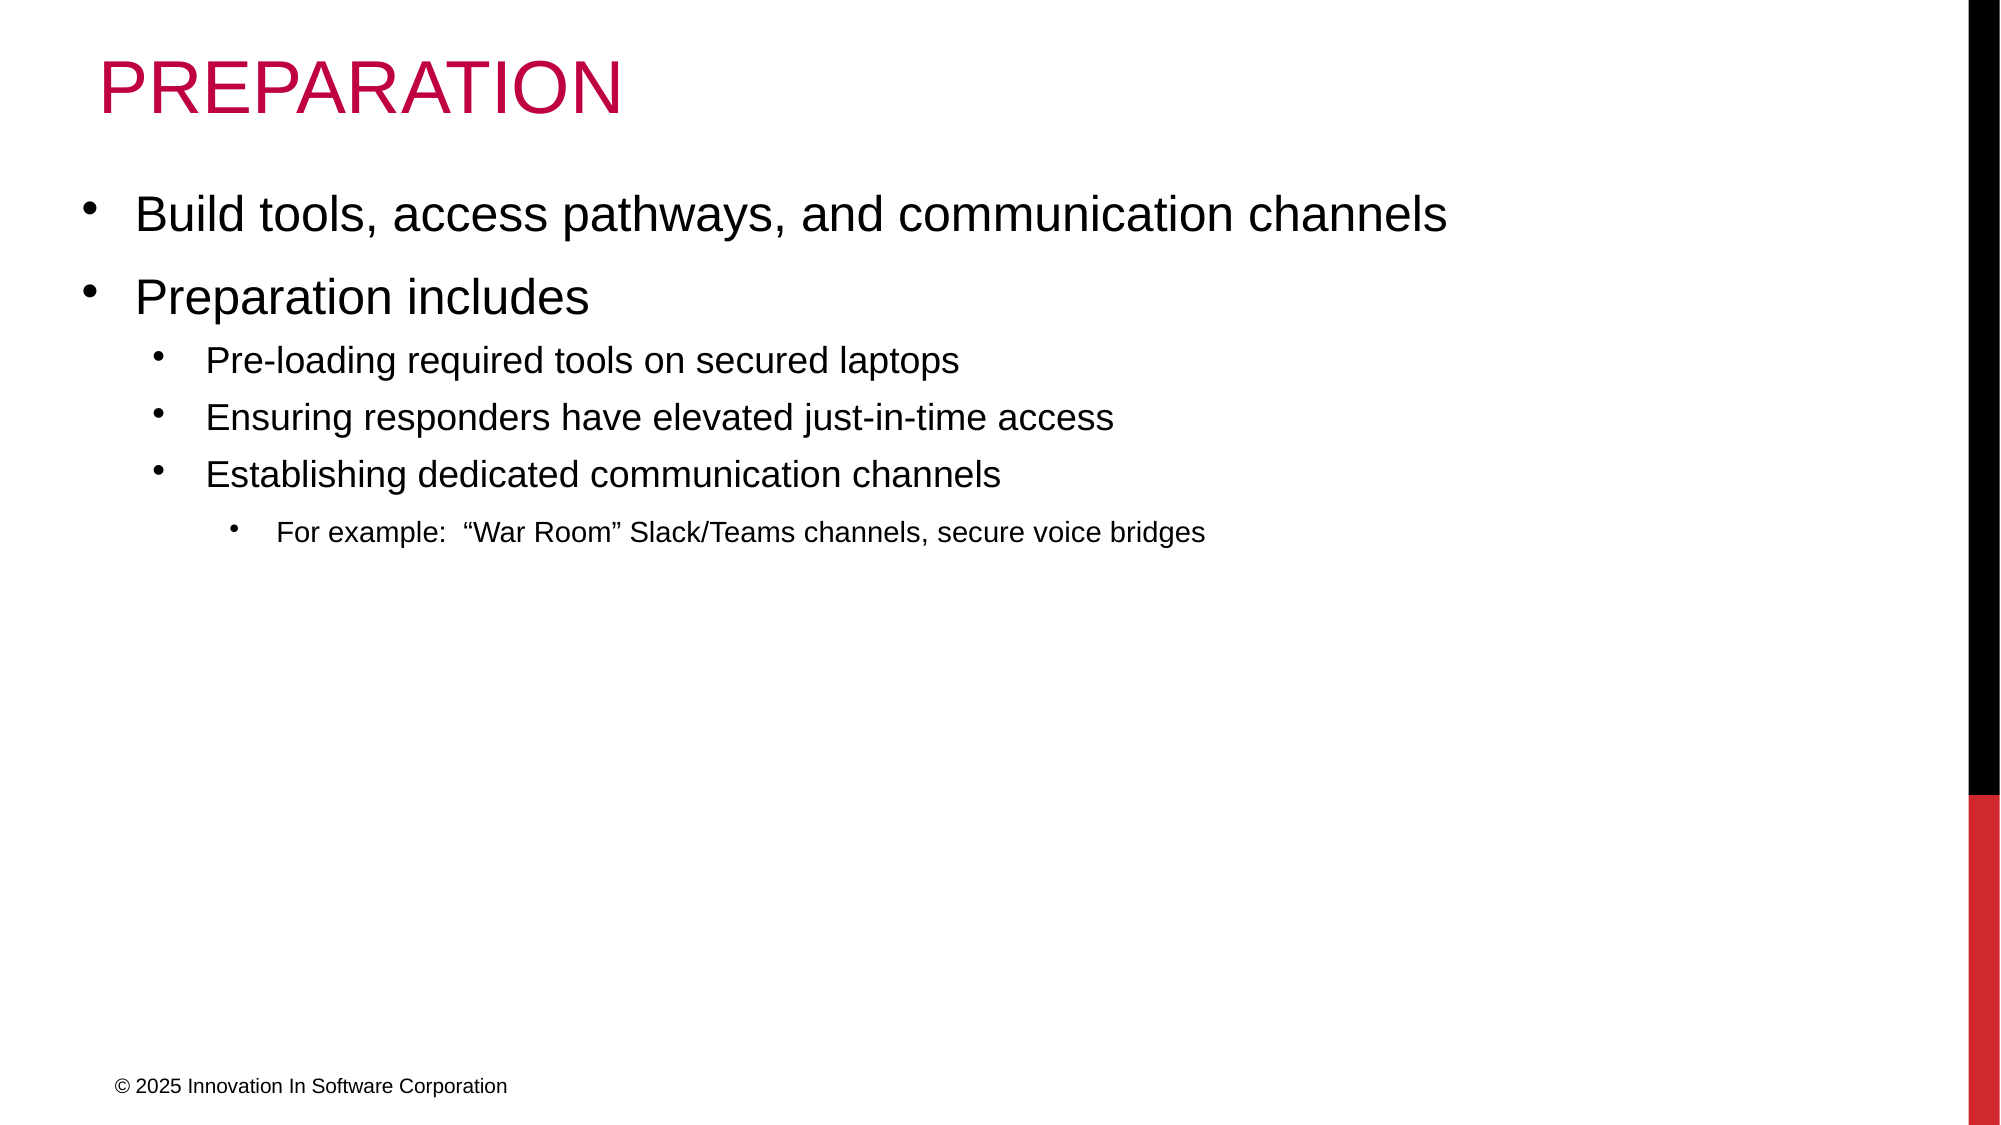

# Preparation
Build tools, access pathways, and communication channels
Preparation includes
Pre-loading required tools on secured laptops
Ensuring responders have elevated just-in-time access
Establishing dedicated communication channels
For example:  “War Room” Slack/Teams channels, secure voice bridges
© 2025 Innovation In Software Corporation